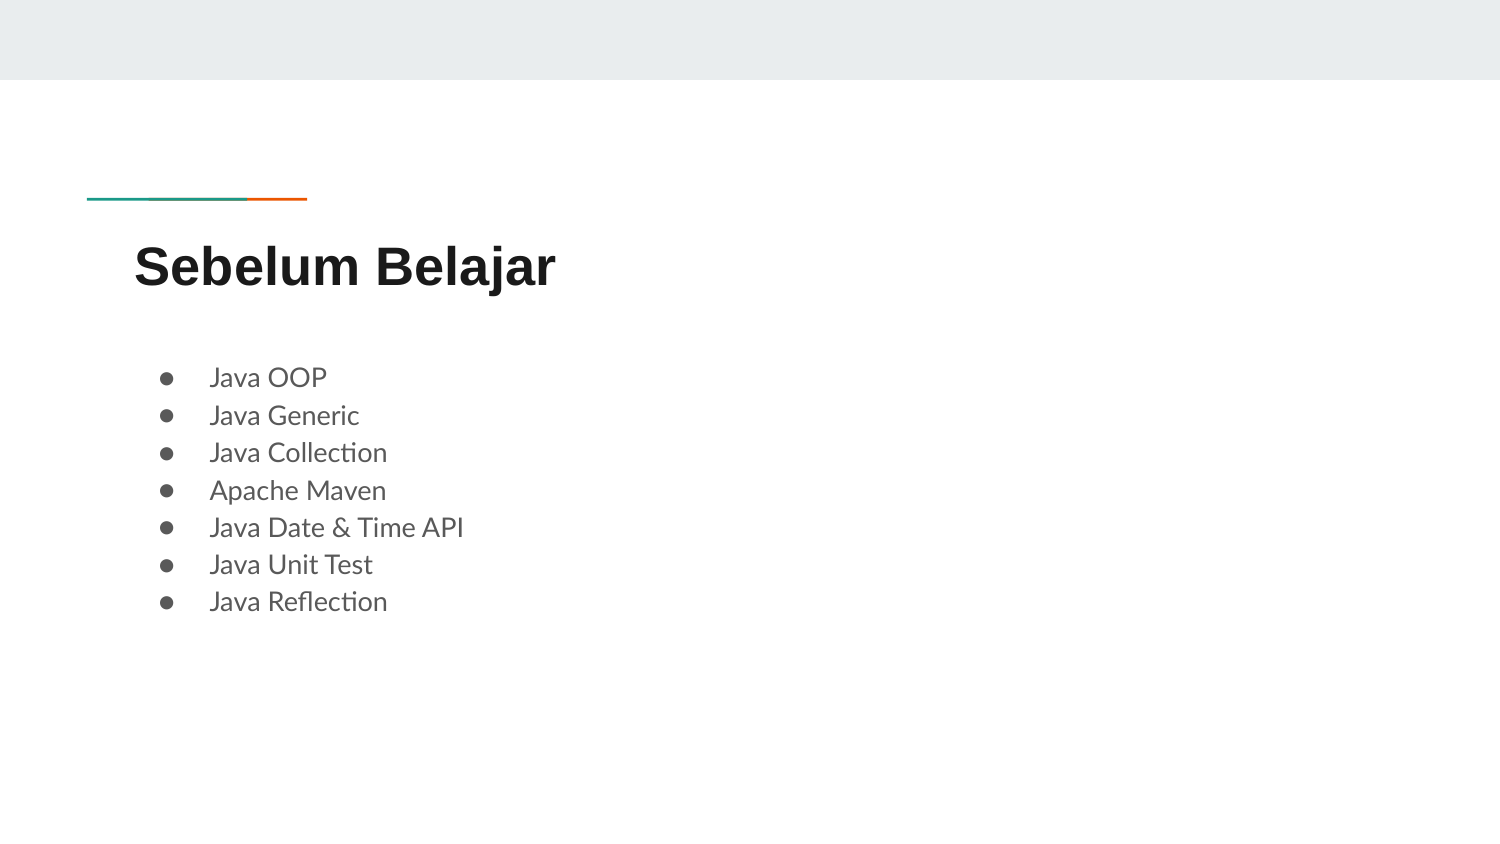

# Sebelum Belajar
Java OOP
Java Generic
Java Collection
Apache Maven
Java Date & Time API
Java Unit Test
Java Reflection